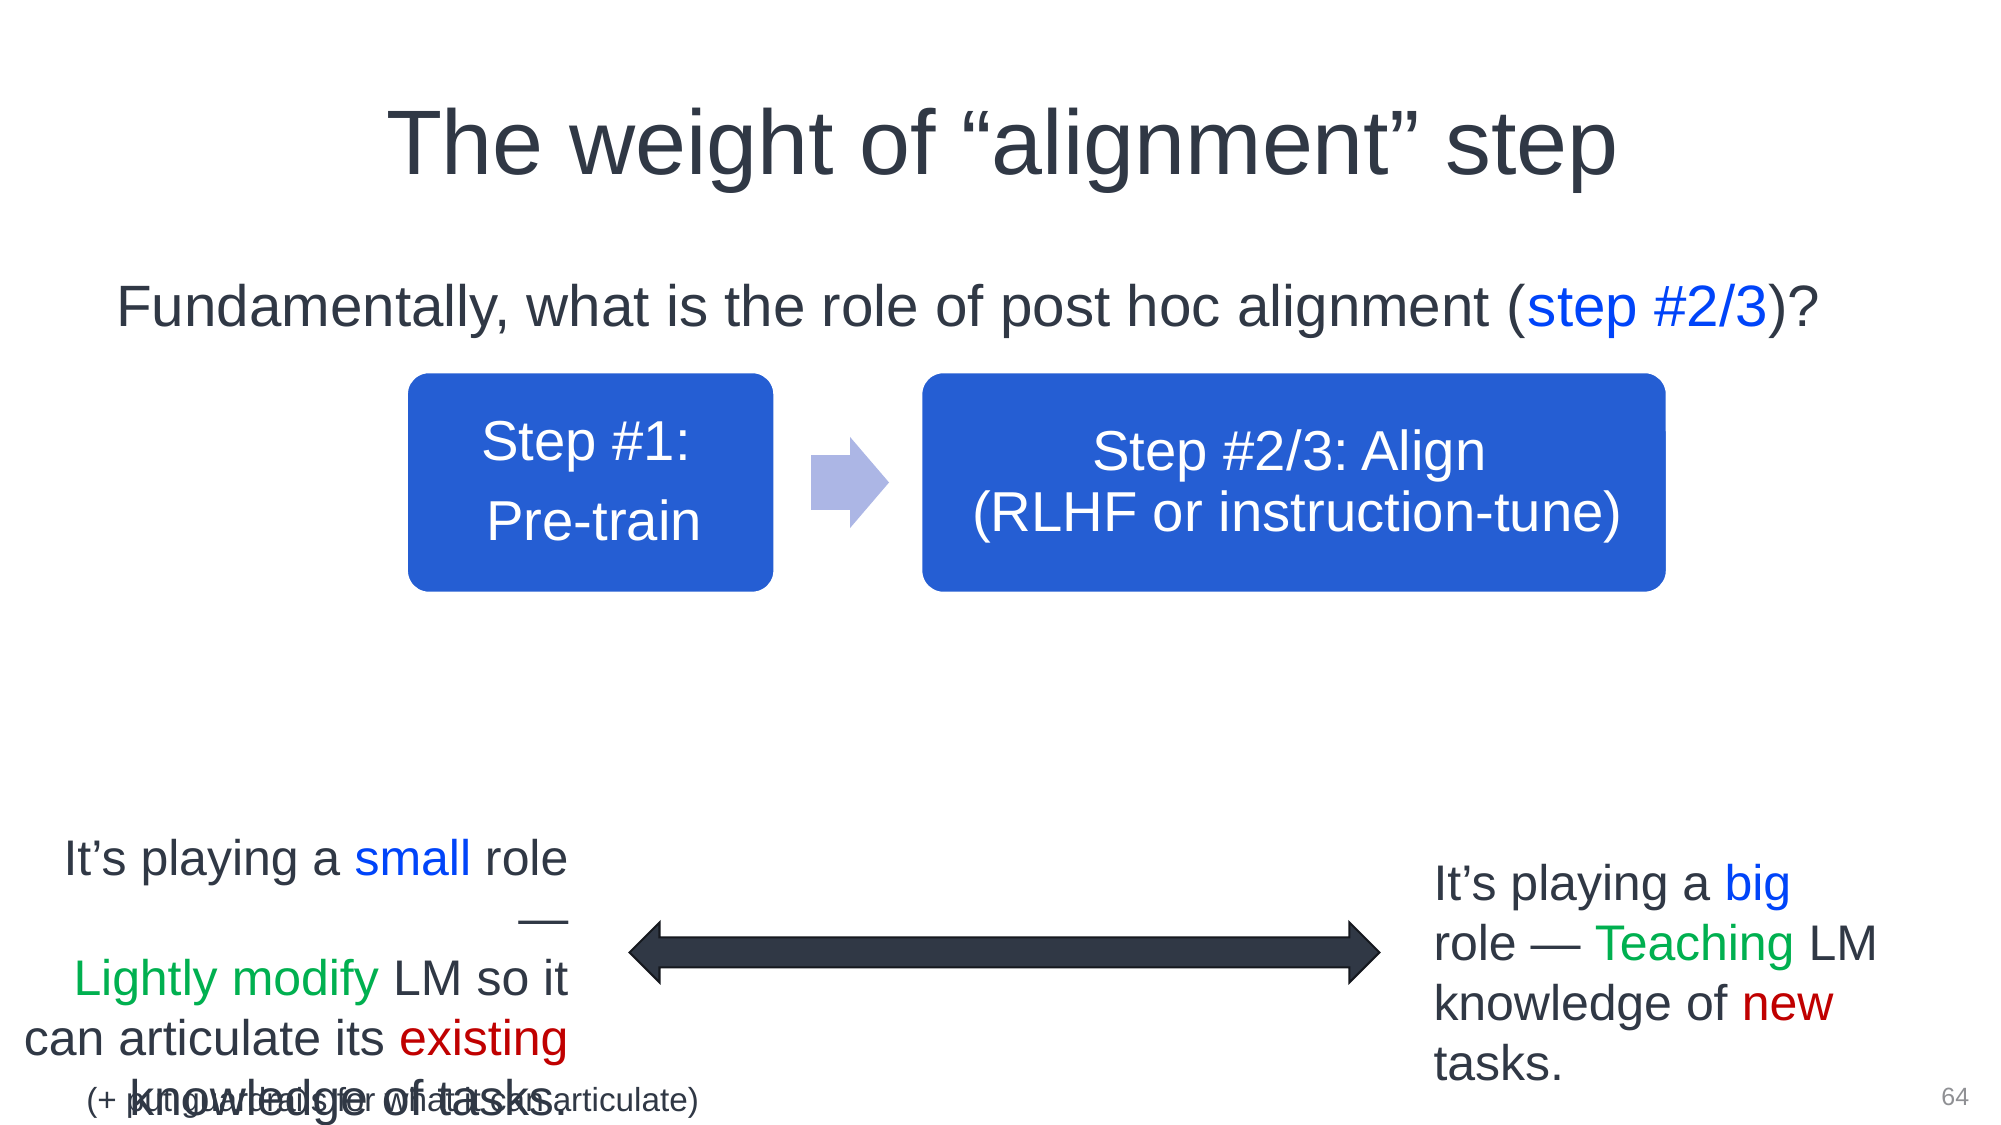

# The weight of “alignment” step

Fundamentally, what is the role of post hoc alignment (step #2/3)?
Step #1:
Pre-train

Step #2/3: Align
(RLHF or instruction-tune)
It’s playing a small role —
Lightly modify LM so it can articulate its existing knowledge of tasks.
It’s playing a big role — Teaching LM knowledge of new tasks.

64
(+ put guardrails for what it can articulate)